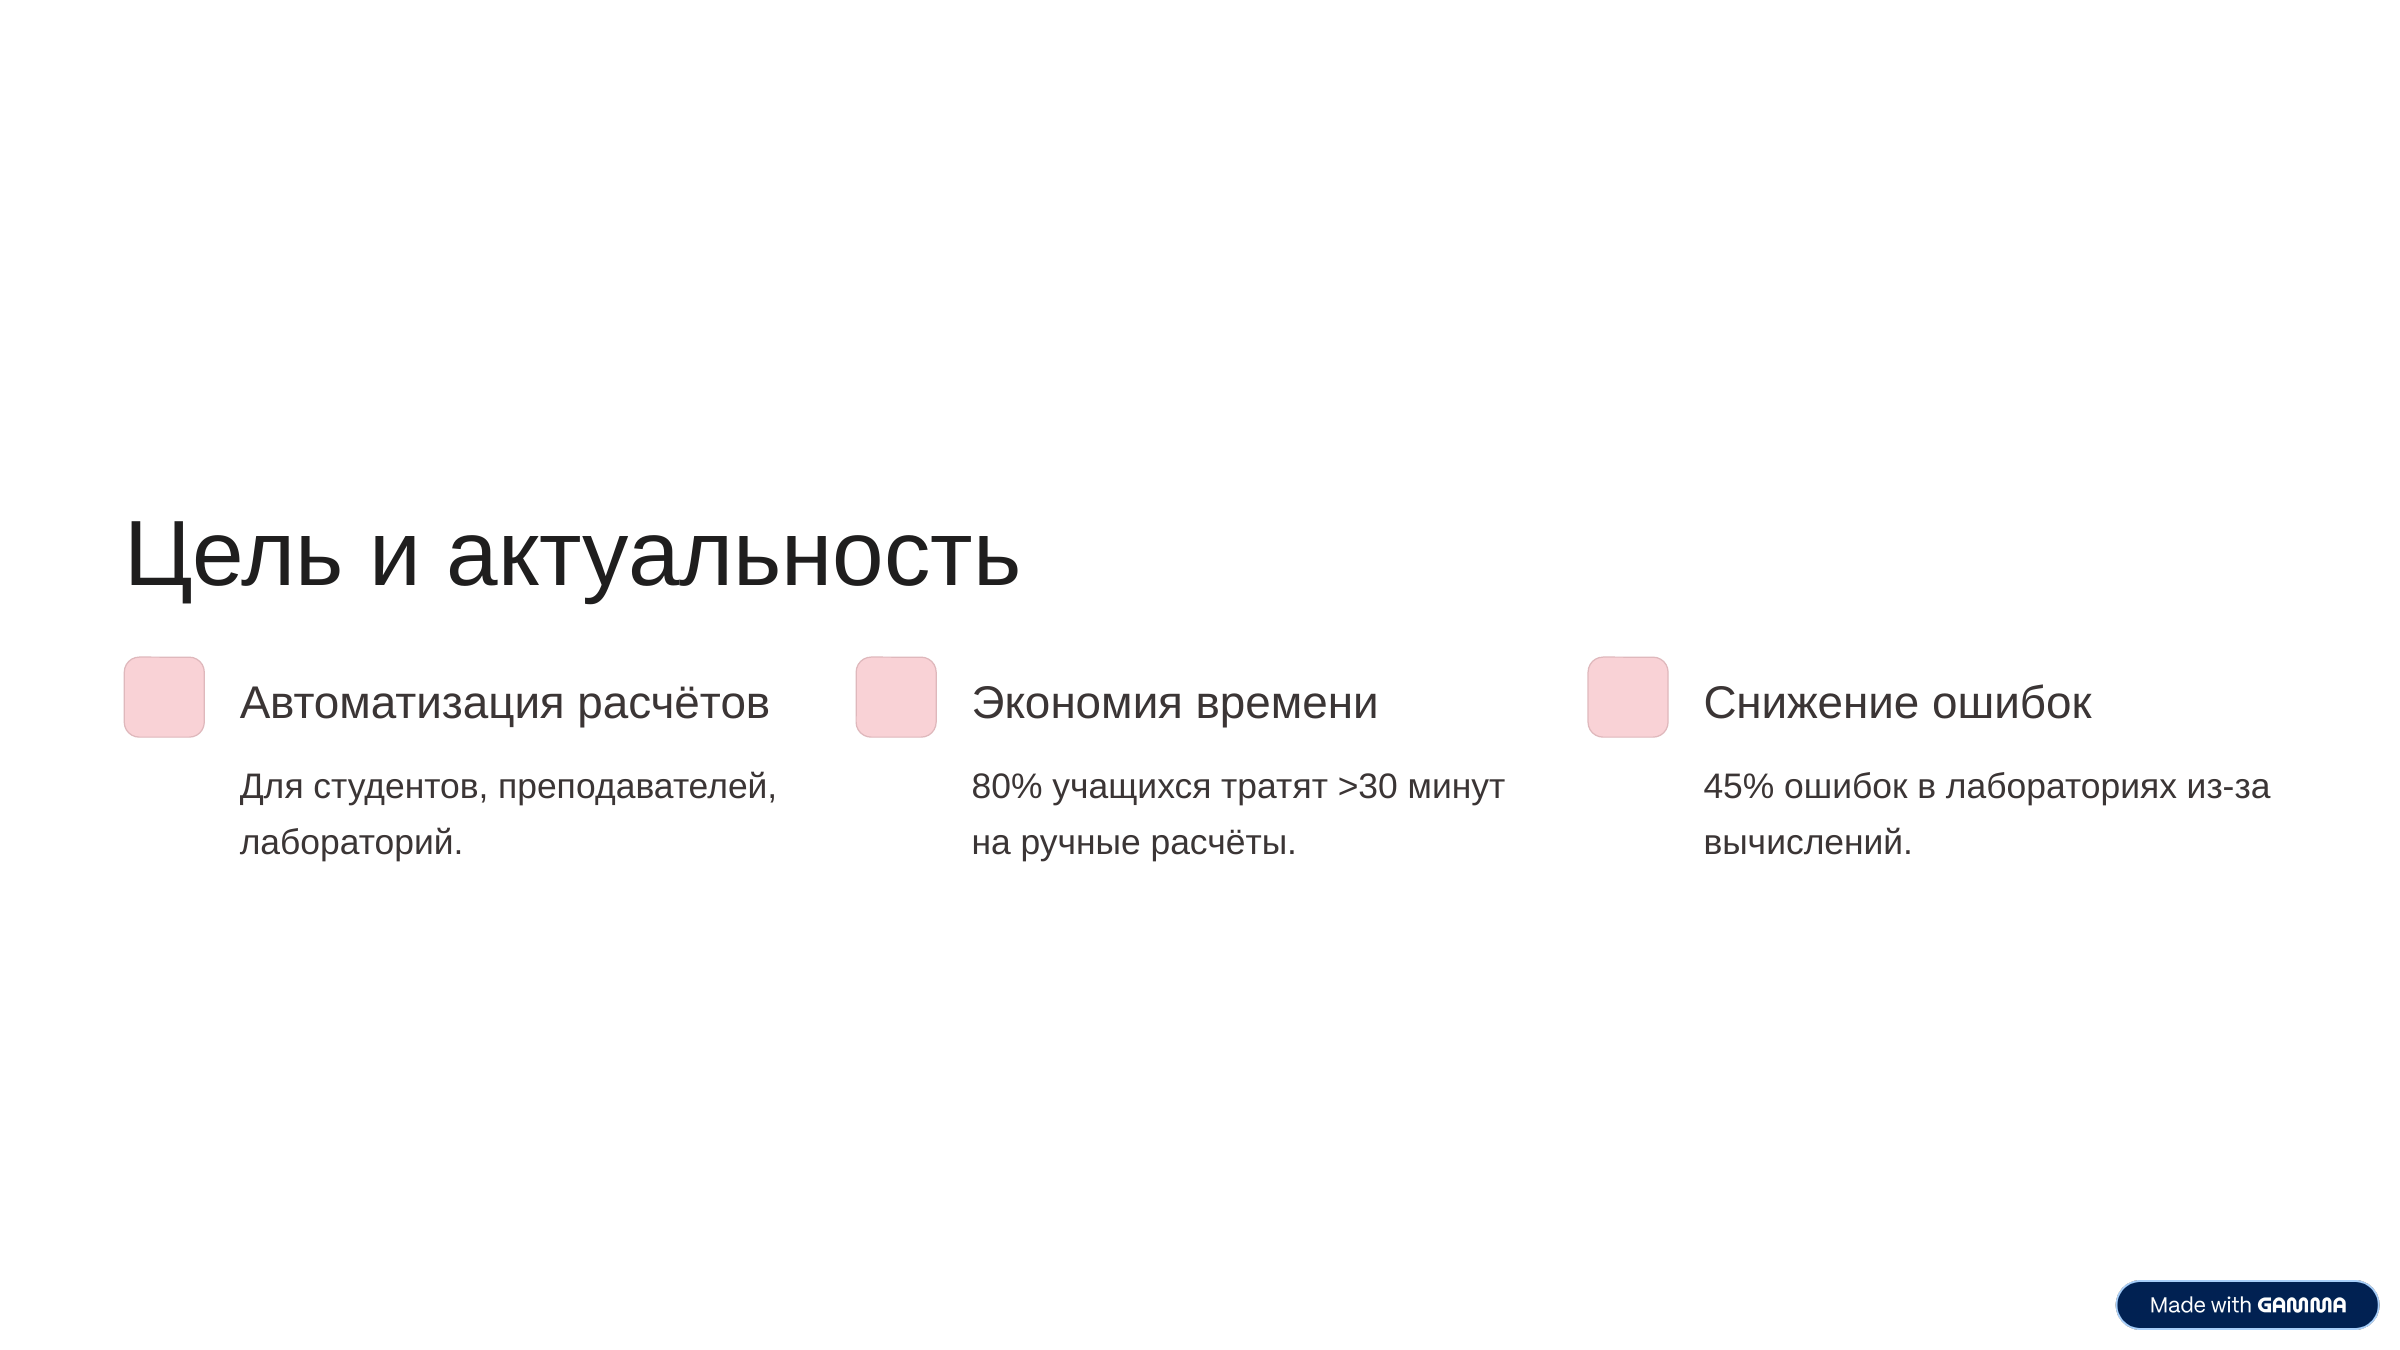

Цель и актуальность

Автоматизация расчётов
Экономия времени
Снижение ошибок
Для студентов, преподавателей, лабораторий.
80% учащихся тратят >30 минут на ручные расчёты.
45% ошибок в лабораториях из-за вычислений.